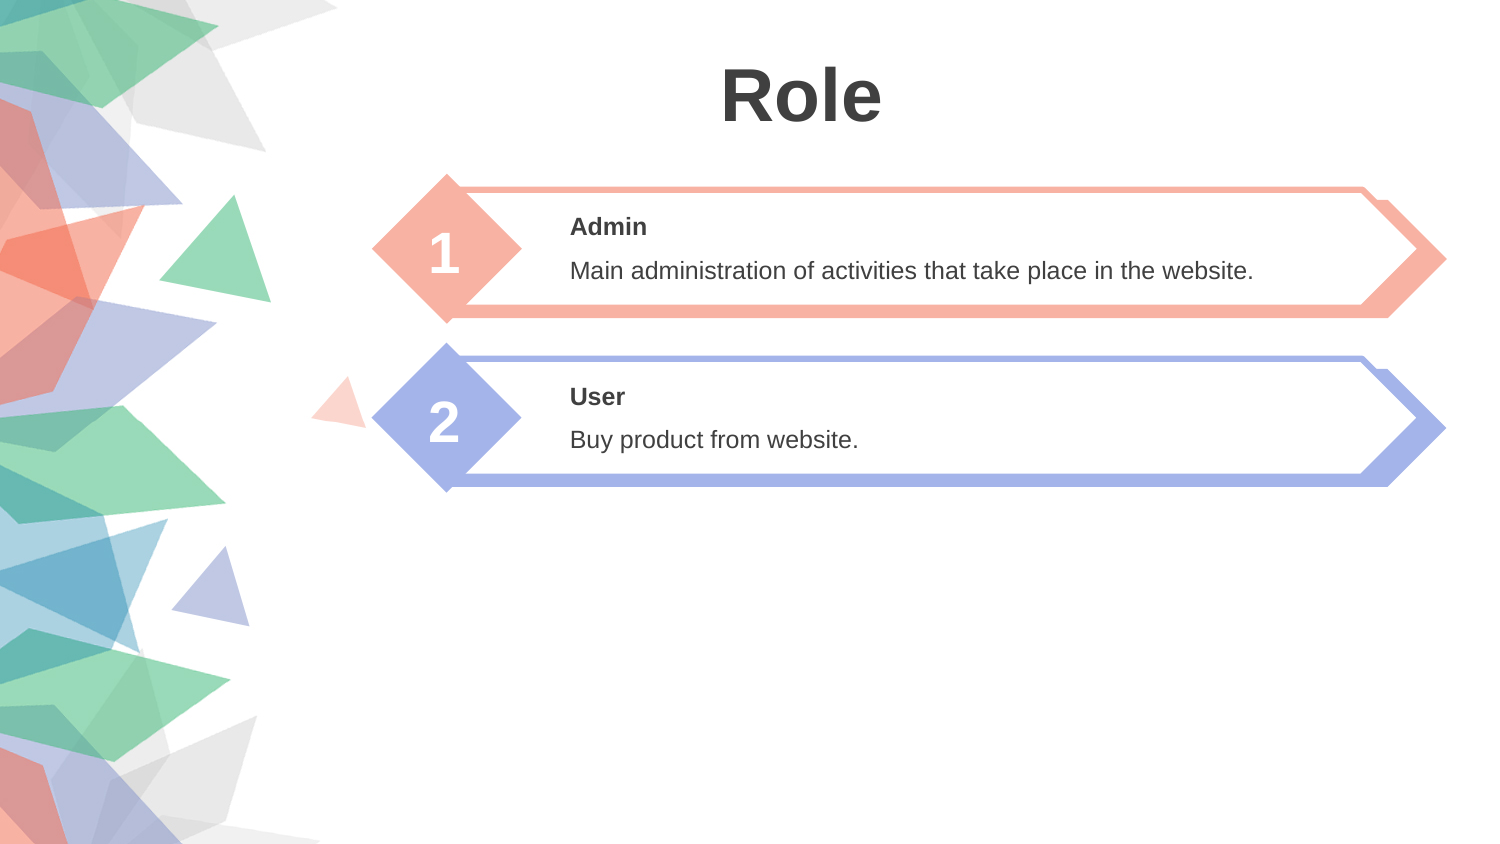

Role

Admin
Main administration of activities that take place in the website.
1

User
Buy product from website.
2
3
4